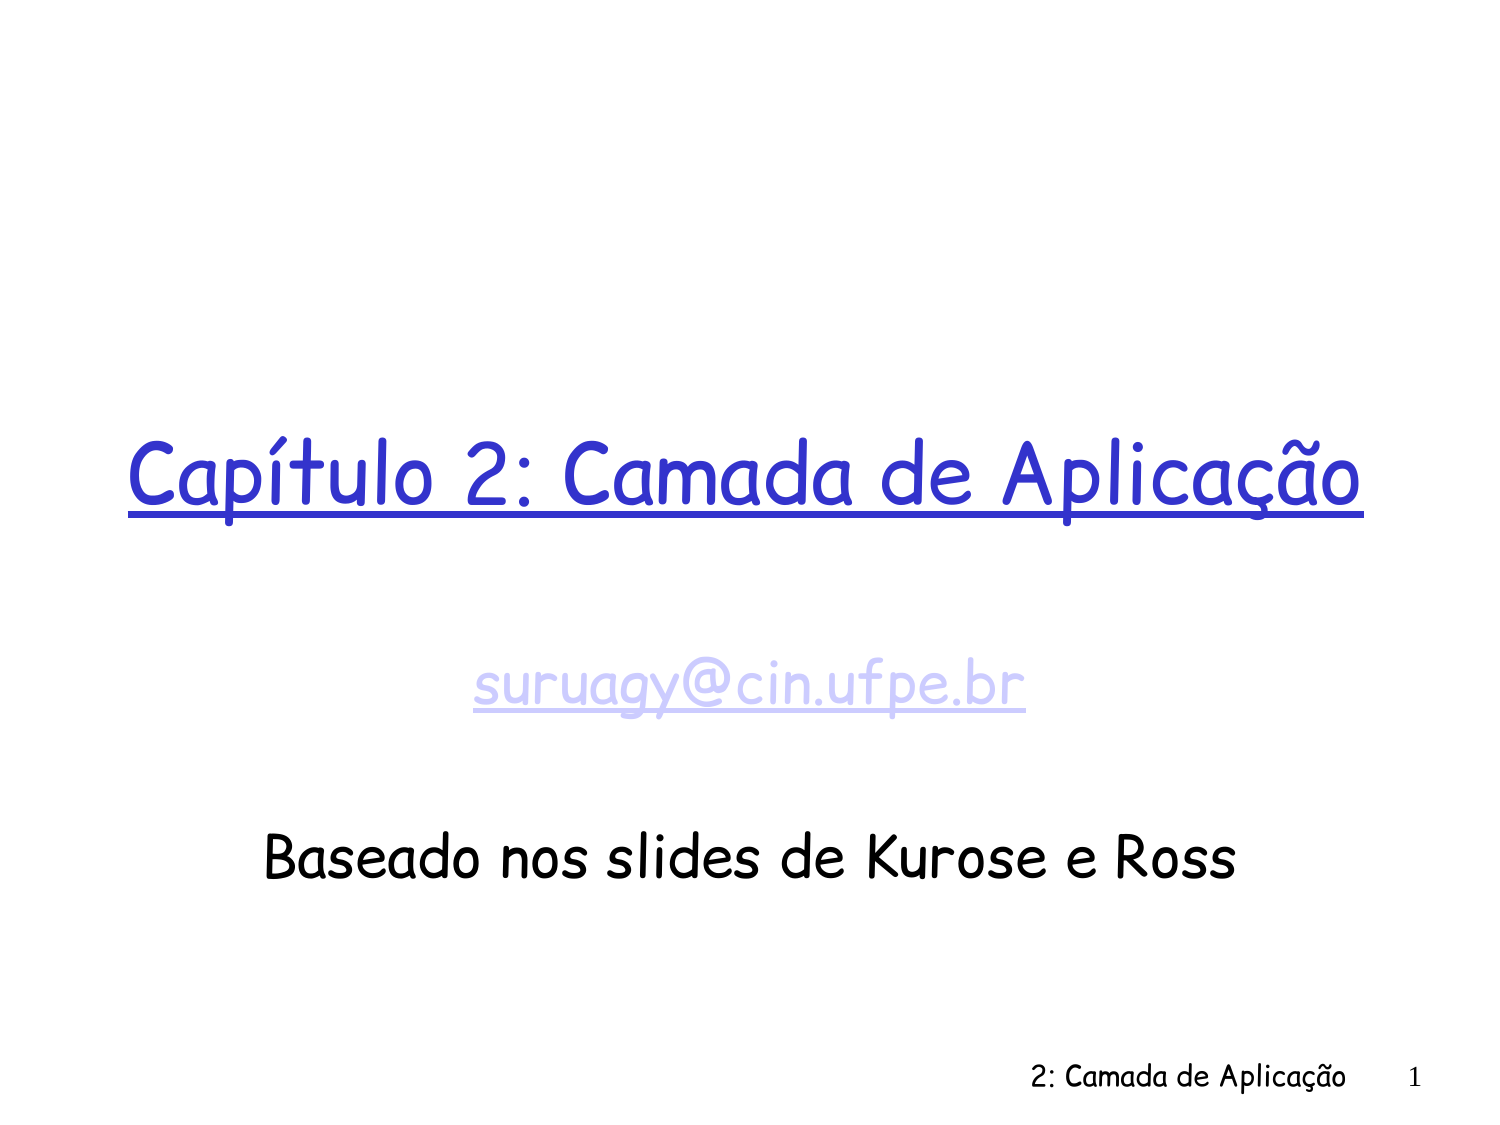

# Capítulo 2: Camada de Aplicação
suruagy@cin.ufpe.br

Baseado nos slides de Kurose e Ross
2: Camada de Aplicação
1